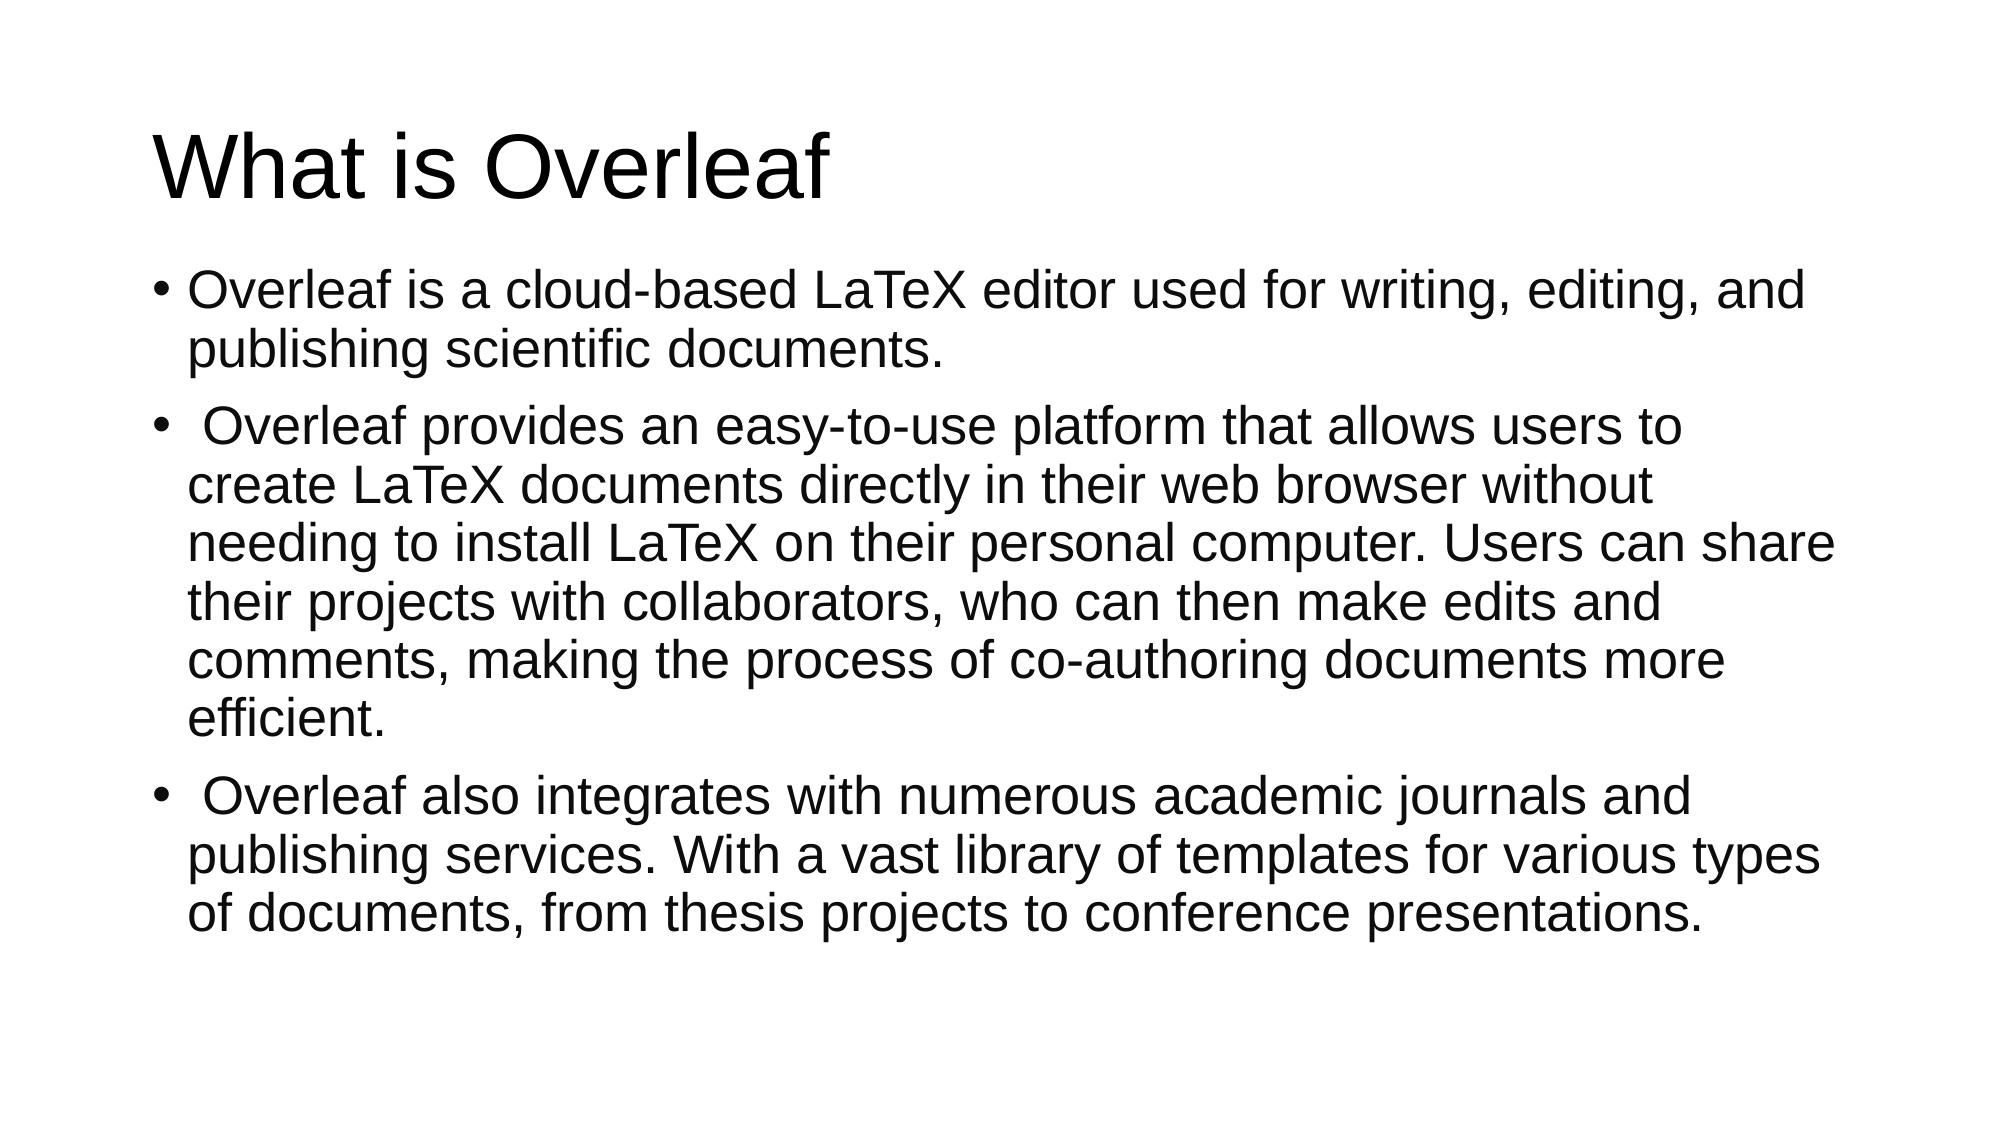

# What is Overleaf
Overleaf is a cloud-based LaTeX editor used for writing, editing, and publishing scientific documents.
 Overleaf provides an easy-to-use platform that allows users to create LaTeX documents directly in their web browser without needing to install LaTeX on their personal computer. Users can share their projects with collaborators, who can then make edits and comments, making the process of co-authoring documents more efficient.
 Overleaf also integrates with numerous academic journals and publishing services. With a vast library of templates for various types of documents, from thesis projects to conference presentations.